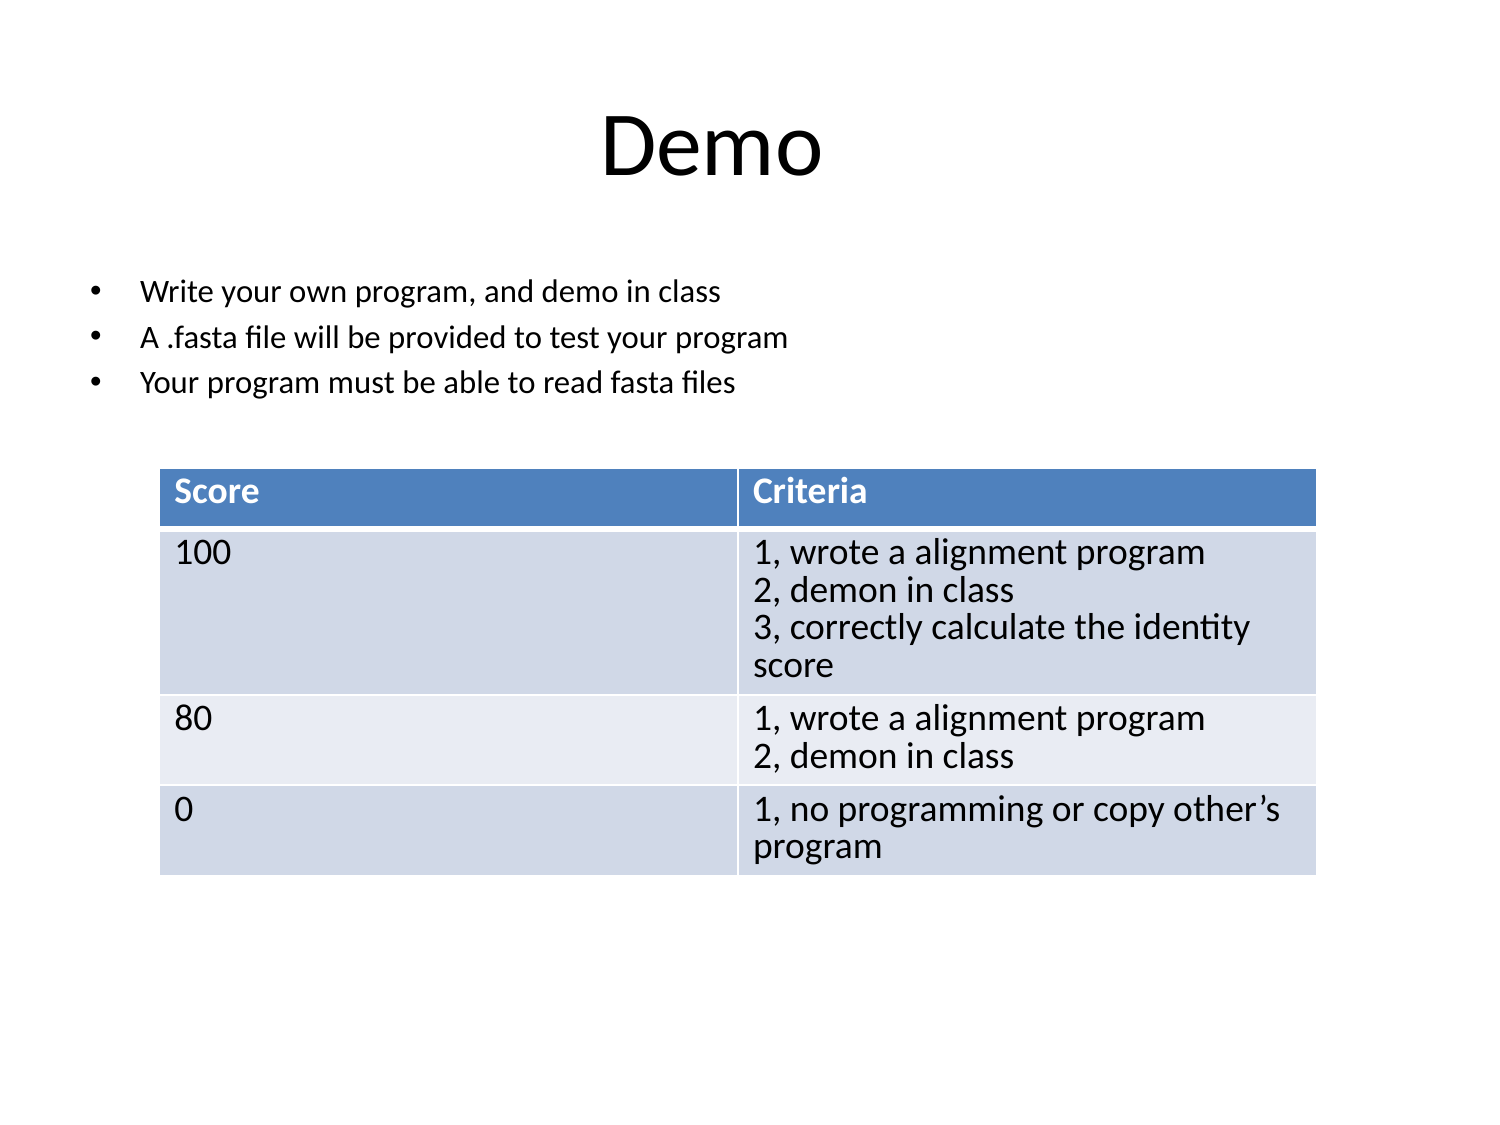

# Demo
Write your own program, and demo in class
A .fasta file will be provided to test your program
Your program must be able to read fasta files

| Score | Criteria |
| --- | --- |
| 100 | 1, wrote a alignment program 2, demon in class 3, correctly calculate the identity score |
| 80 | 1, wrote a alignment program 2, demon in class |
| 0 | 1, no programming or copy other’s program |